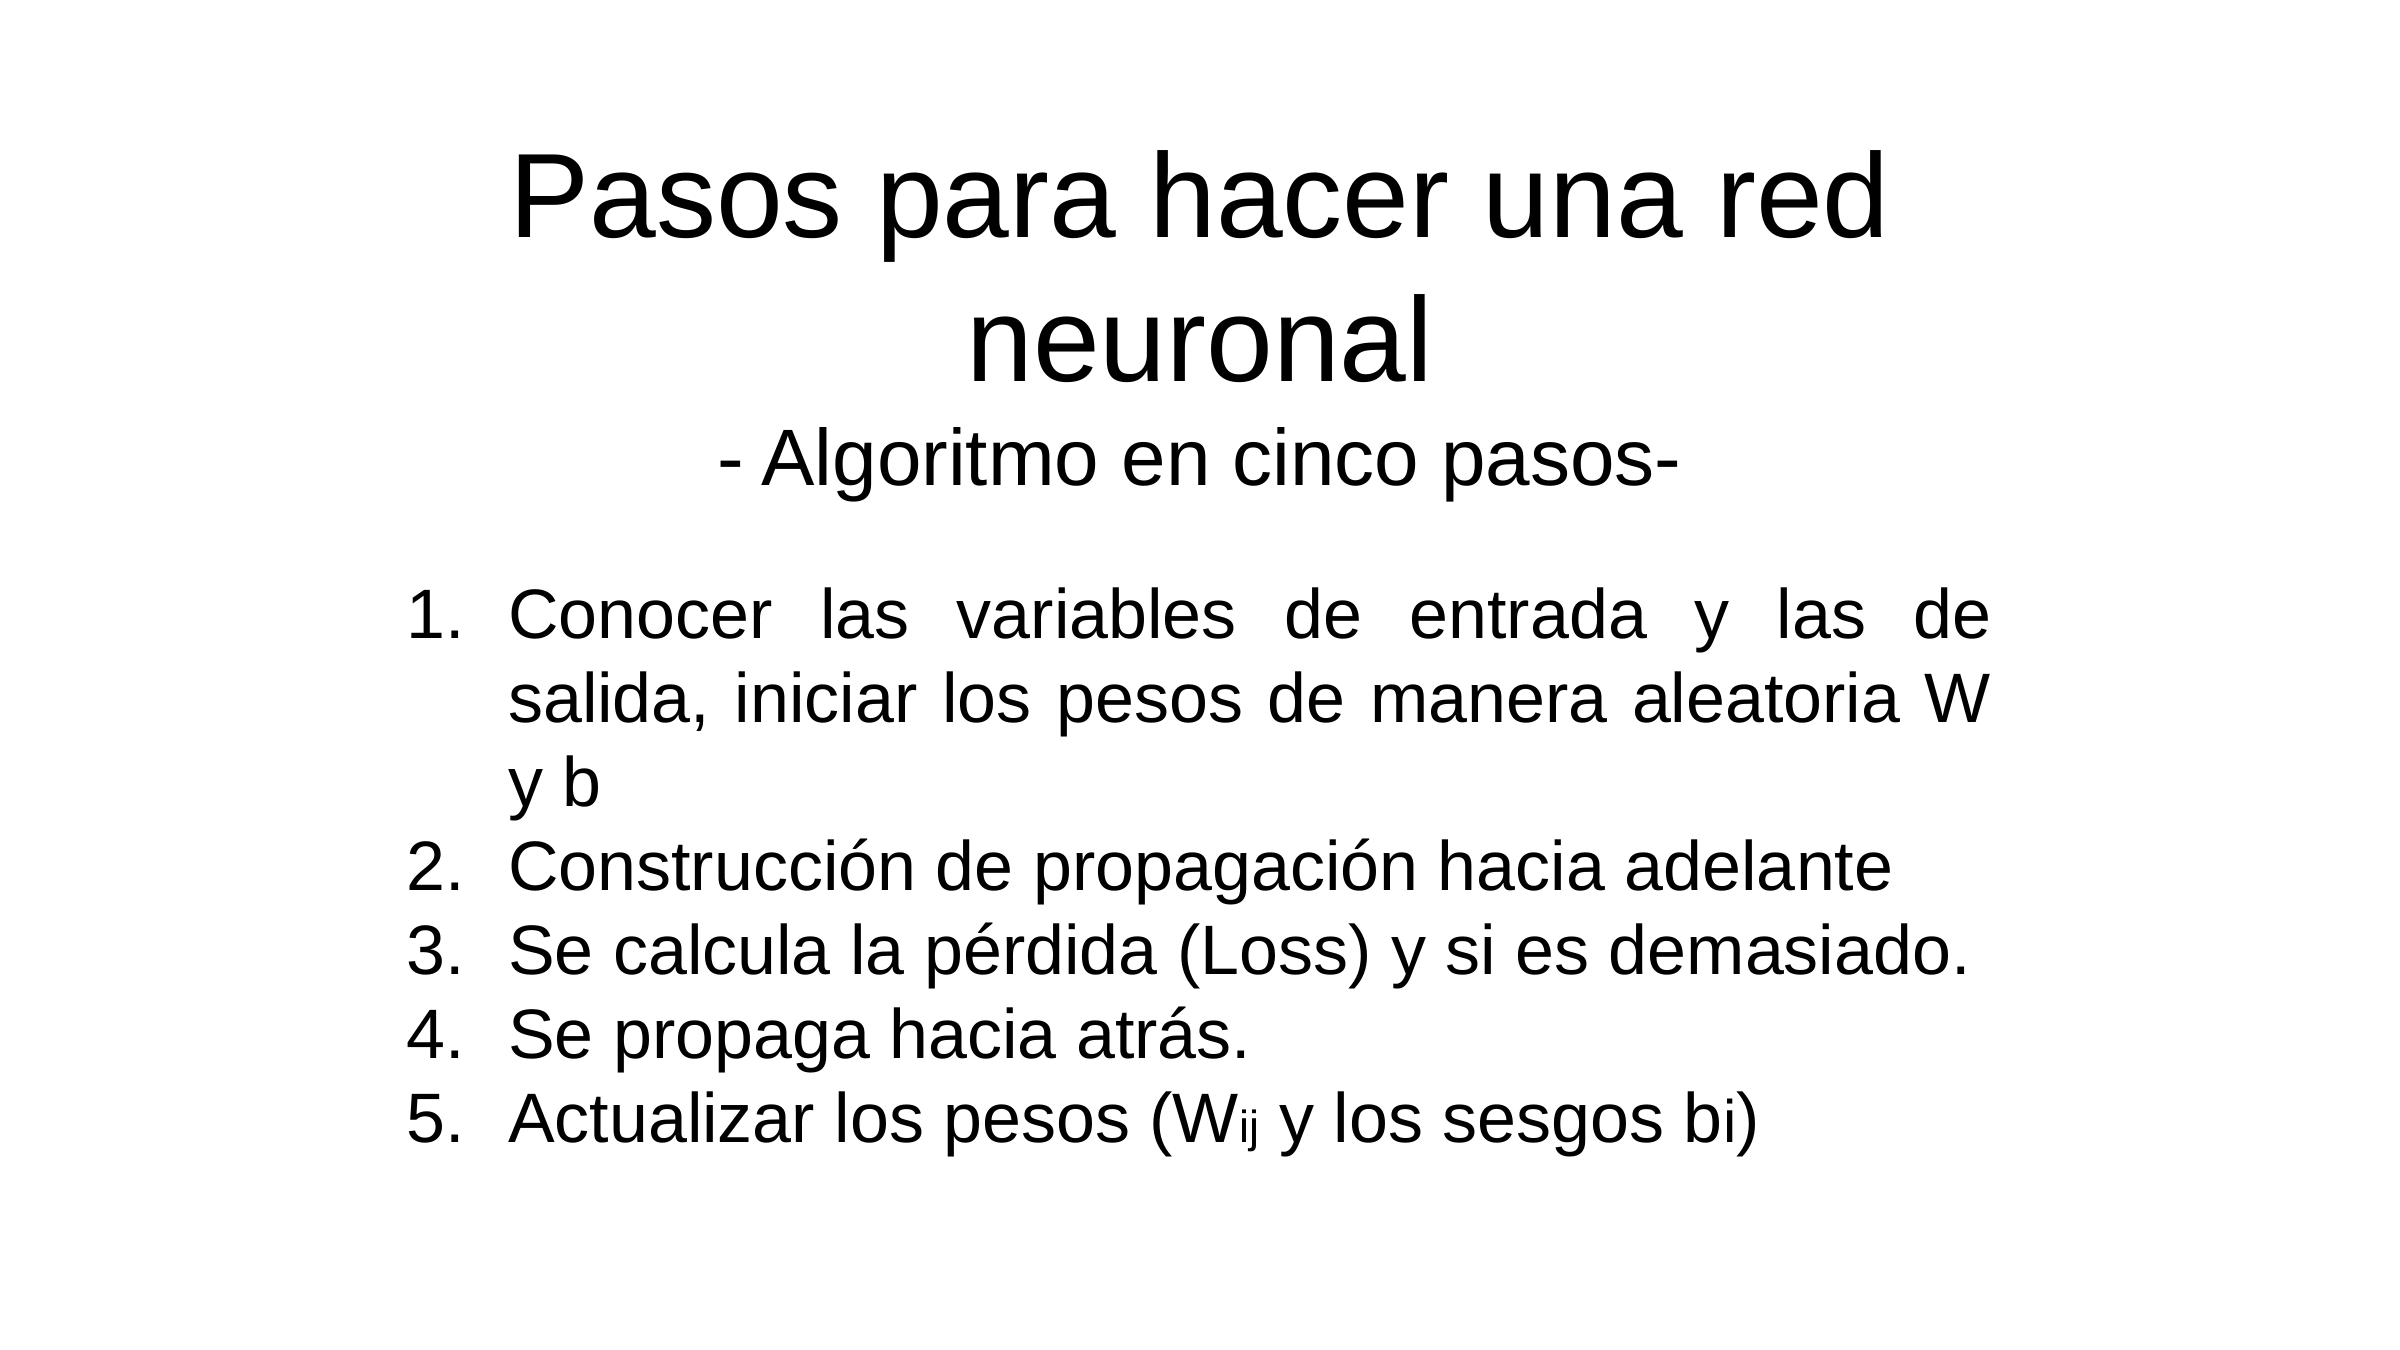

# Pasos para hacer una red neuronal - Algoritmo en cinco pasos-
Conocer las variables de entrada y las de salida, iniciar los pesos de manera aleatoria W y b
Construcción de propagación hacia adelante
Se calcula la pérdida (Loss) y si es demasiado.
Se propaga hacia atrás.
Actualizar los pesos (Wij y los sesgos bi)